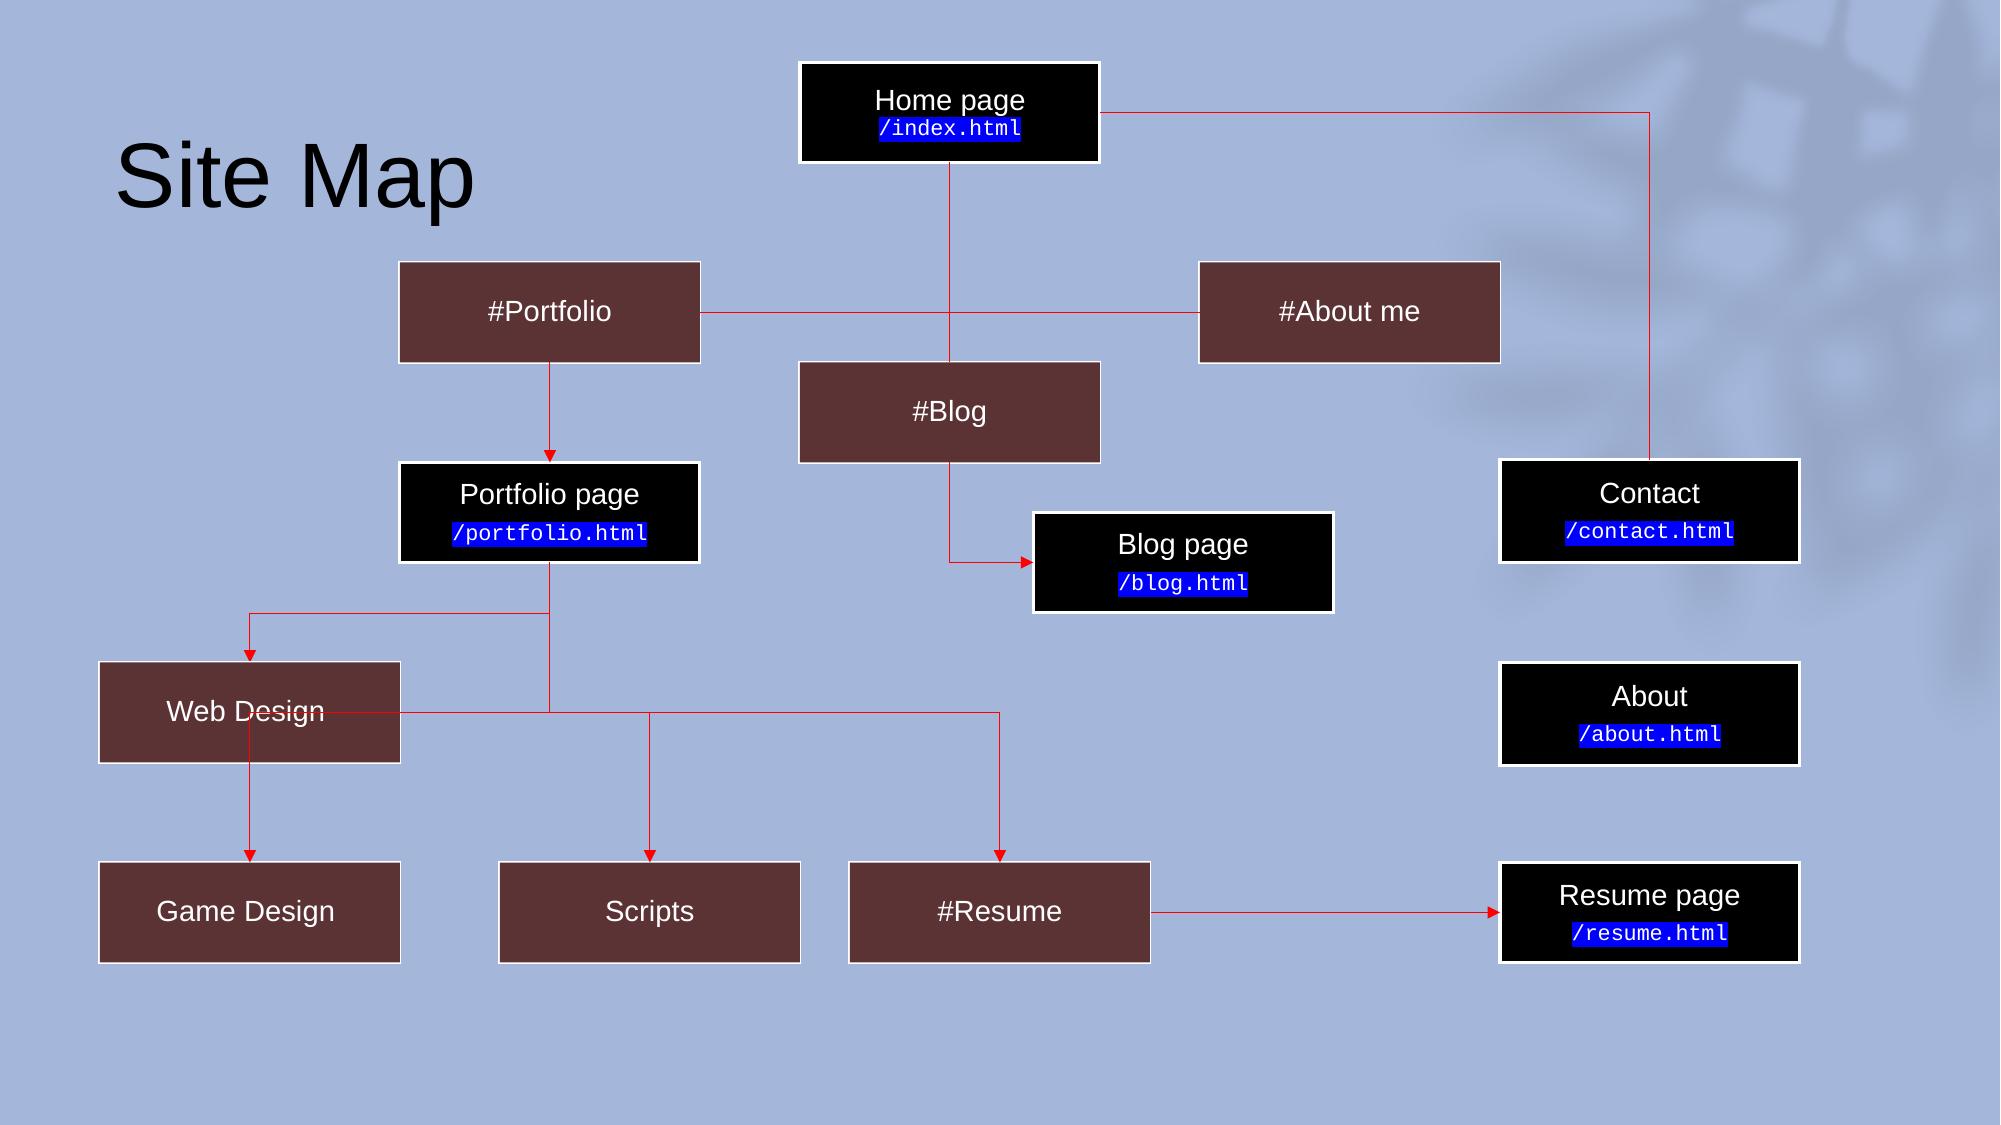

# Site Map

Home page /index.html

#Portfolio

#About me

#Blog

Contact
/contact.html

Portfolio page
/portfolio.html

Blog page
/blog.html

Web Design

About
/about.html

Game Design

Scripts

#Resume

Resume page
/resume.html